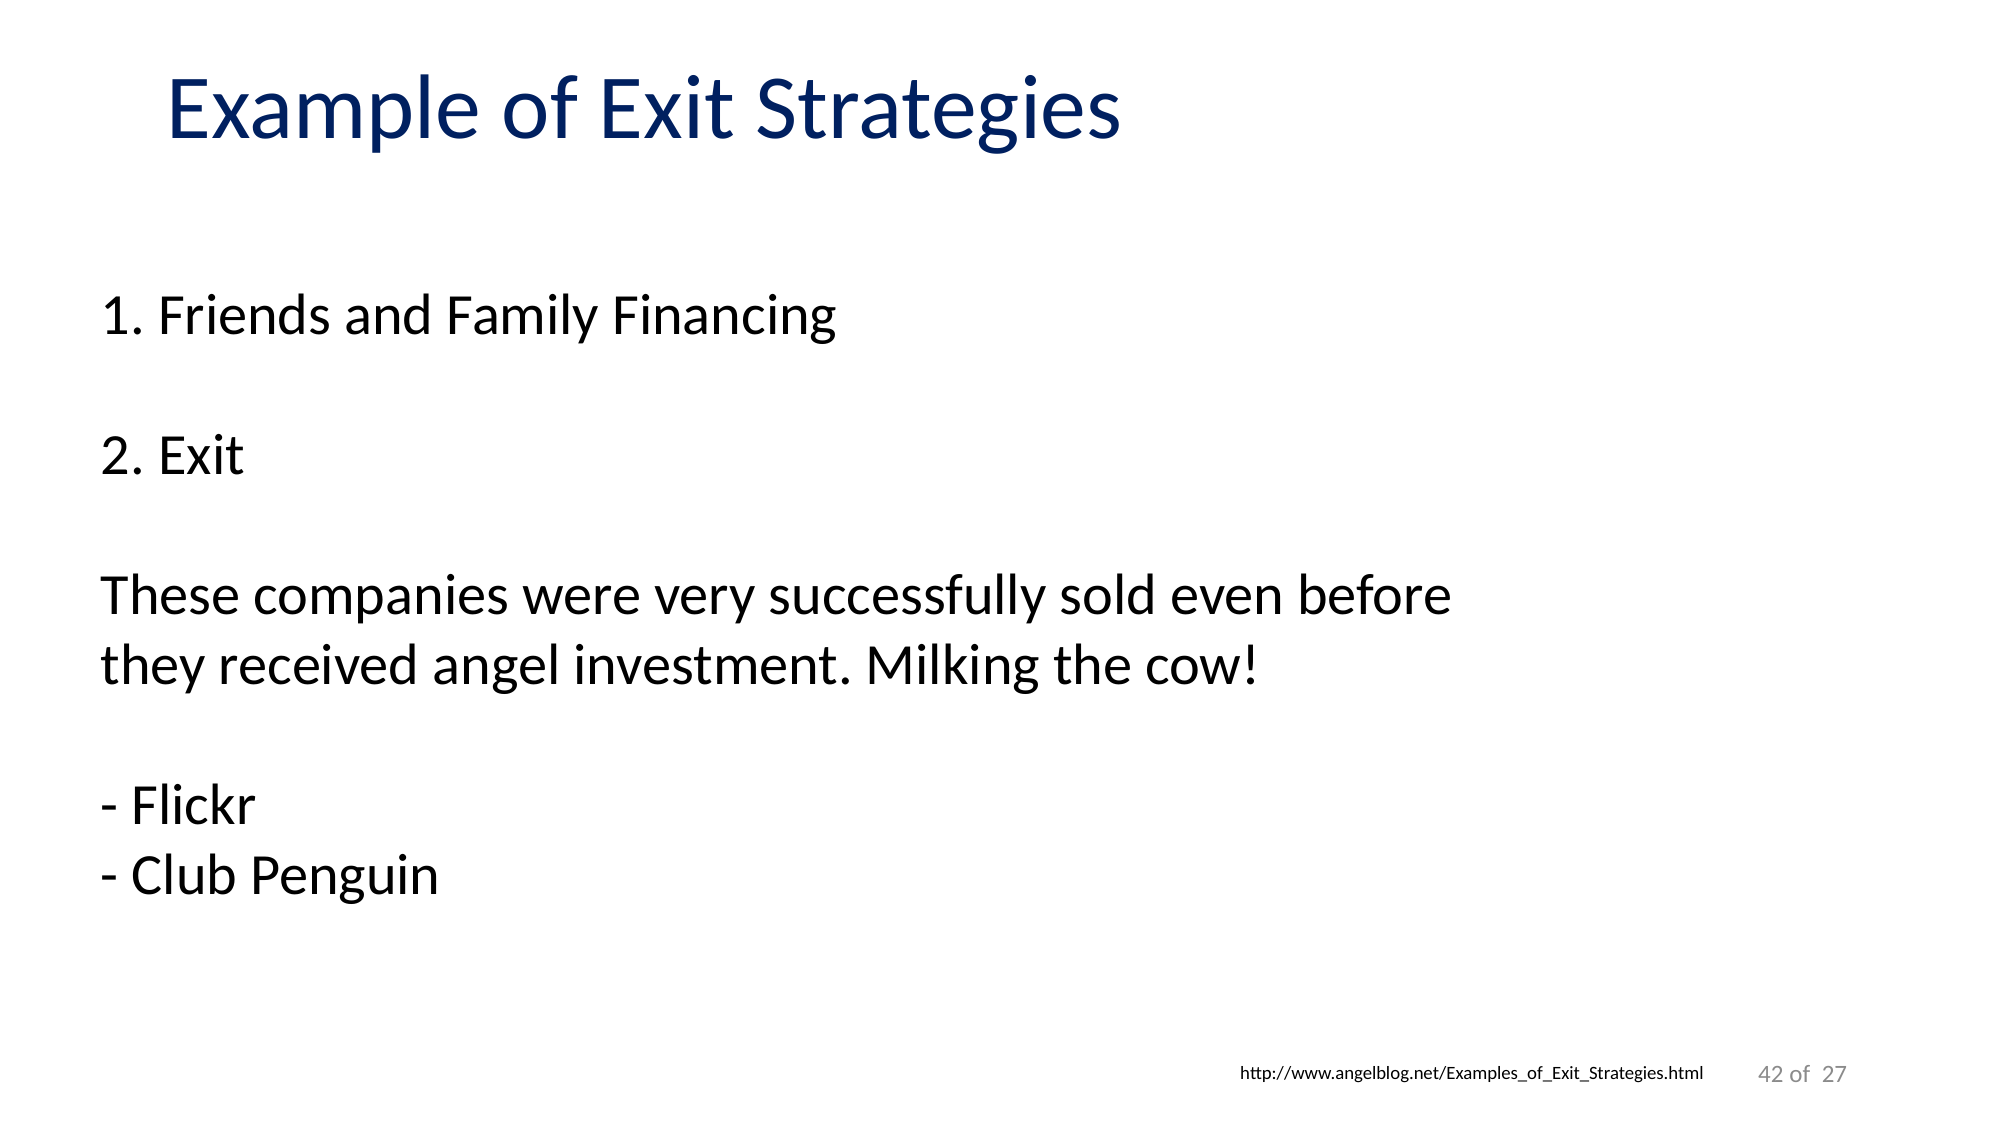

Example of Exit Strategies
1. Friends and Family Financing

2. Exit

These companies were very successfully sold even before they received angel investment. Milking the cow!

- Flickr
- Club Penguin
42
http://www.angelblog.net/Examples_of_Exit_Strategies.html